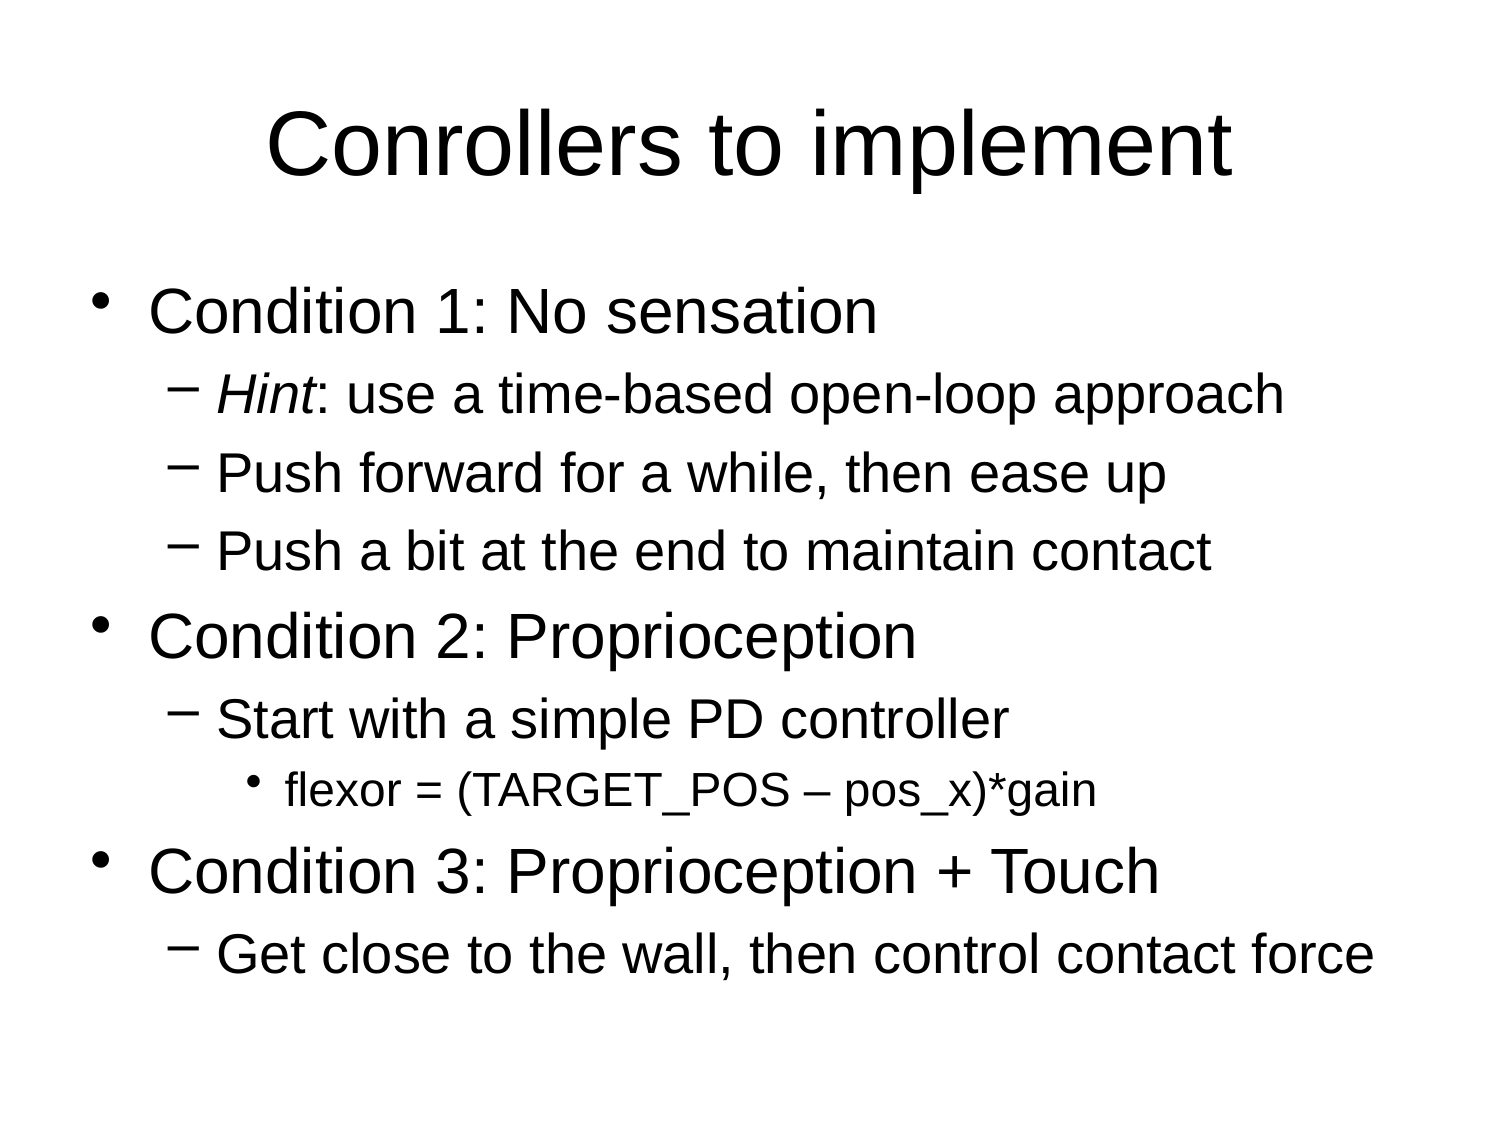

# Conrollers to implement
Condition 1: No sensation
Hint: use a time-based open-loop approach
Push forward for a while, then ease up
Push a bit at the end to maintain contact
Condition 2: Proprioception
Start with a simple PD controller
flexor = (TARGET_POS – pos_x)*gain
Condition 3: Proprioception + Touch
Get close to the wall, then control contact force